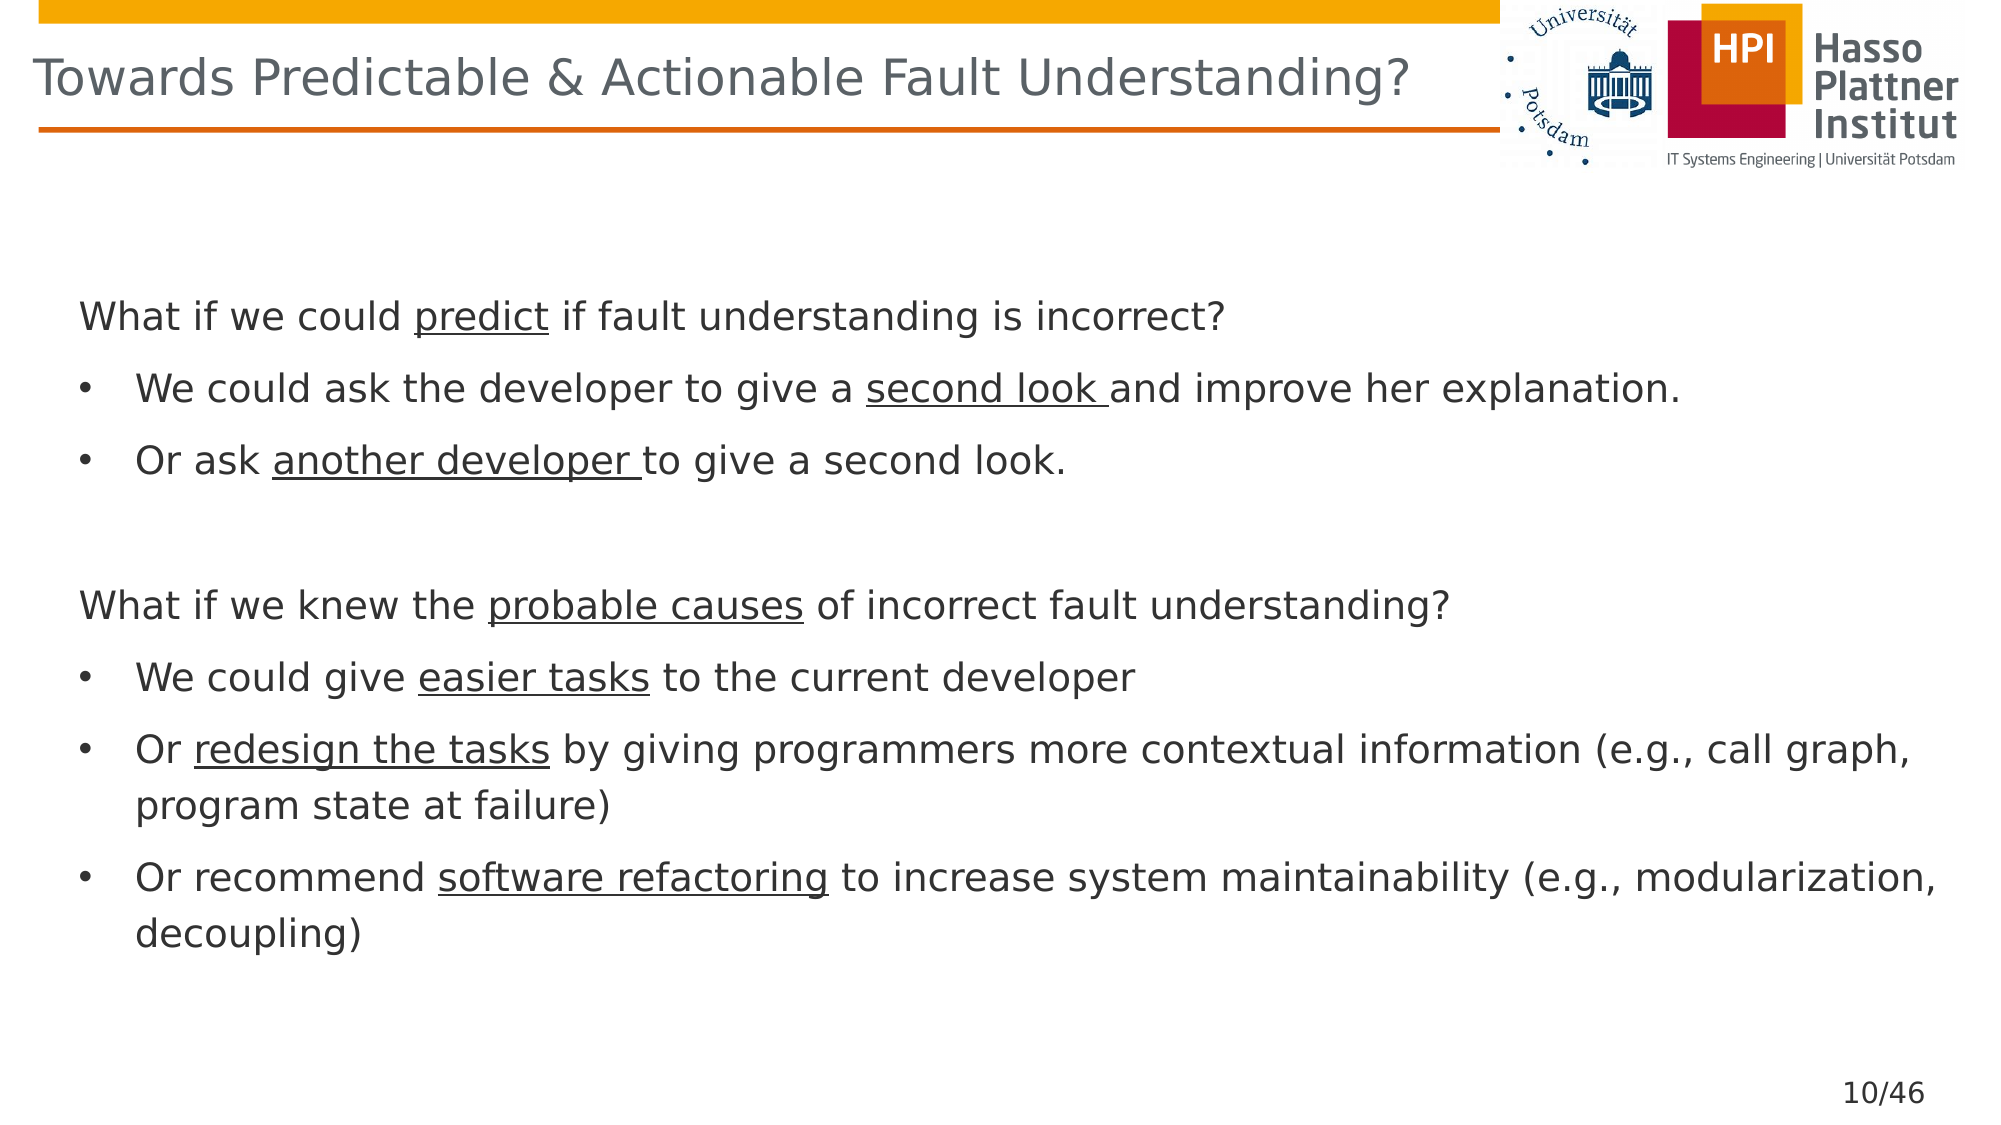

# Towards Predictable & Actionable Fault Understanding?

What if we could predict if fault understanding is incorrect?
We could ask the developer to give a second look and improve her explanation.
Or ask another developer to give a second look.

What if we knew the probable causes of incorrect fault understanding?
We could give easier tasks to the current developer
Or redesign the tasks by giving programmers more contextual information (e.g., call graph, program state at failure)
Or recommend software refactoring to increase system maintainability (e.g., modularization, decoupling)